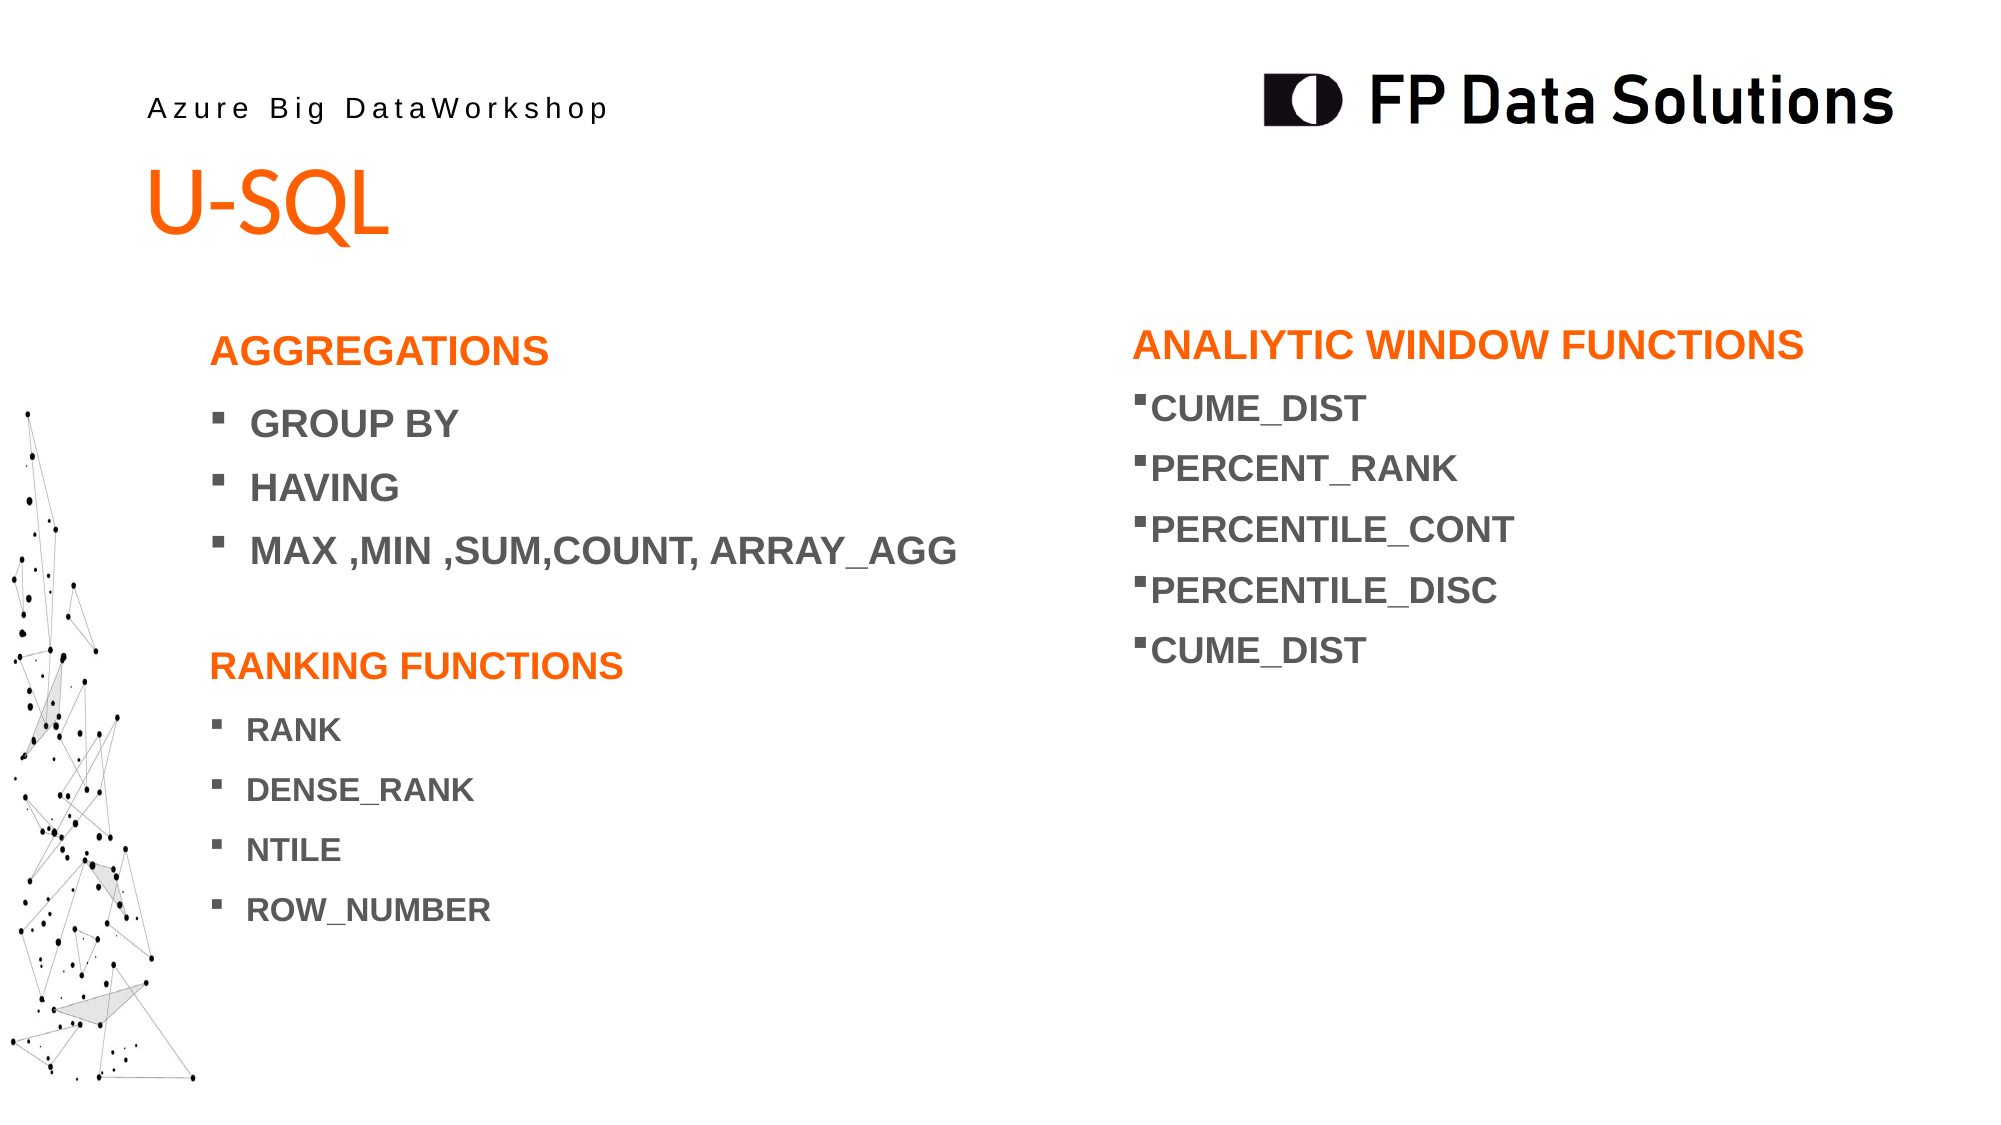

U-SQL
AGGREGATIONS
GROUP BY
HAVING
MAX ,MIN ,SUM,COUNT, ARRAY_AGG

ANALIYTIC WINDOW FUNCTIONS
CUME_DIST
PERCENT_RANK
PERCENTILE_CONT
PERCENTILE_DISC
CUME_DIST
RANKING FUNCTIONS
RANK
DENSE_RANK
NTILE
ROW_NUMBER